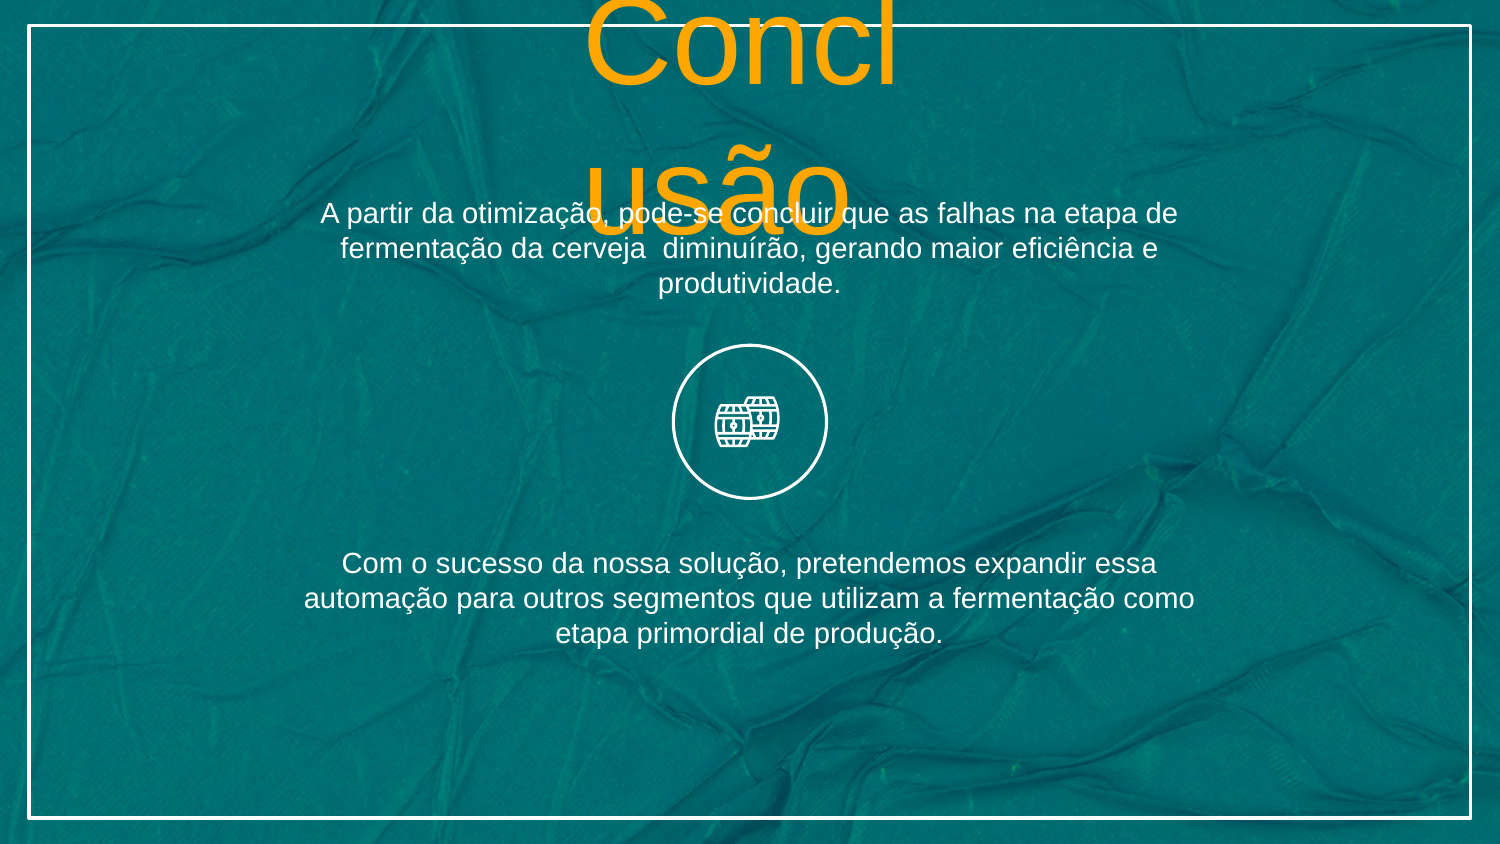

# Conclusão

A partir da otimização, pode-se concluir que as falhas na etapa de fermentação da cerveja  diminuírão, gerando maior eficiência e produtividade.

Com o sucesso da nossa solução, pretendemos expandir essa automação para outros segmentos que utilizam a fermentação como etapa primordial de produção.